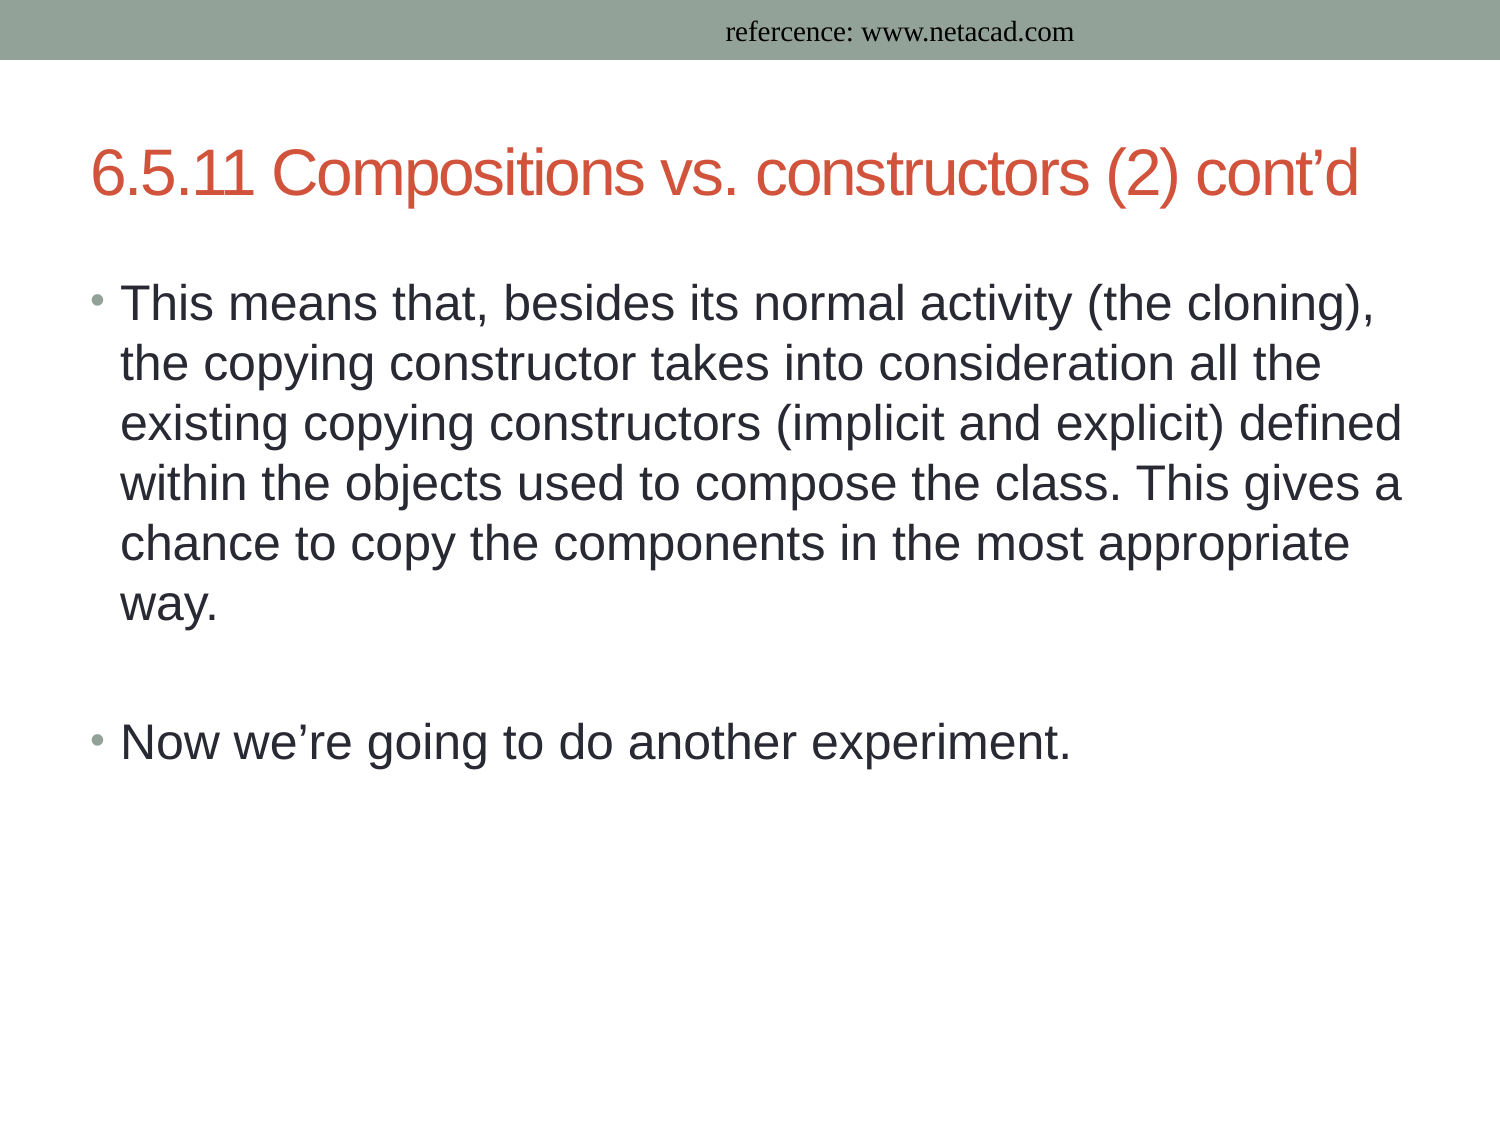

refercence: www.netacad.com
# 6.5.11 Compositions vs. constructors (2) cont’d
This means that, besides its normal activity (the cloning), the copying constructor takes into consideration all the existing copying constructors (implicit and explicit) defined within the objects used to compose the class. This gives a chance to copy the components in the most appropriate way.

Now we’re going to do another experiment.